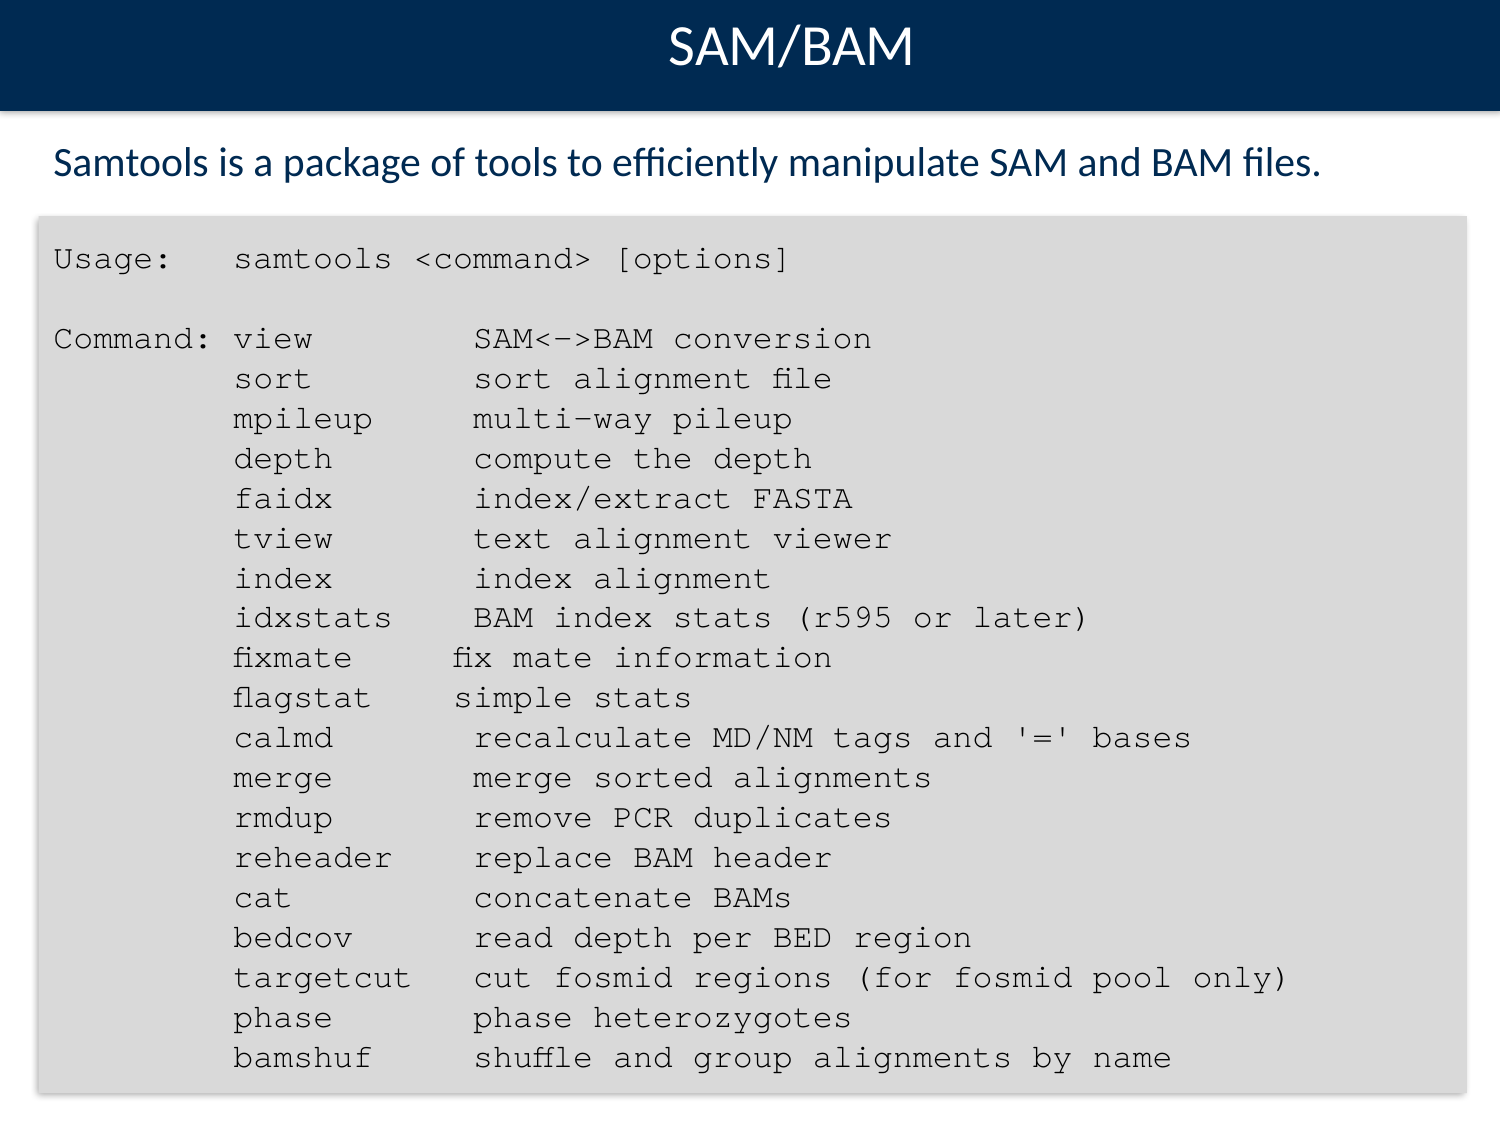

SAM/BAM
Samtools is a package of tools to efficiently manipulate SAM and BAM files.
Usage:   samtools <command> [options]

Command: view        SAM<->BAM conversion
         sort        sort alignment file
         mpileup     multi-way pileup
         depth       compute the depth
         faidx       index/extract FASTA
         tview       text alignment viewer
         index       index alignment
         idxstats    BAM index stats (r595 or later)
         fixmate     fix mate information
         flagstat    simple stats
         calmd       recalculate MD/NM tags and '=' bases
         merge       merge sorted alignments
         rmdup       remove PCR duplicates
         reheader    replace BAM header
         cat         concatenate BAMs
         bedcov      read depth per BED region
         targetcut   cut fosmid regions (for fosmid pool only)
         phase       phase heterozygotes
         bamshuf     shuffle and group alignments by name